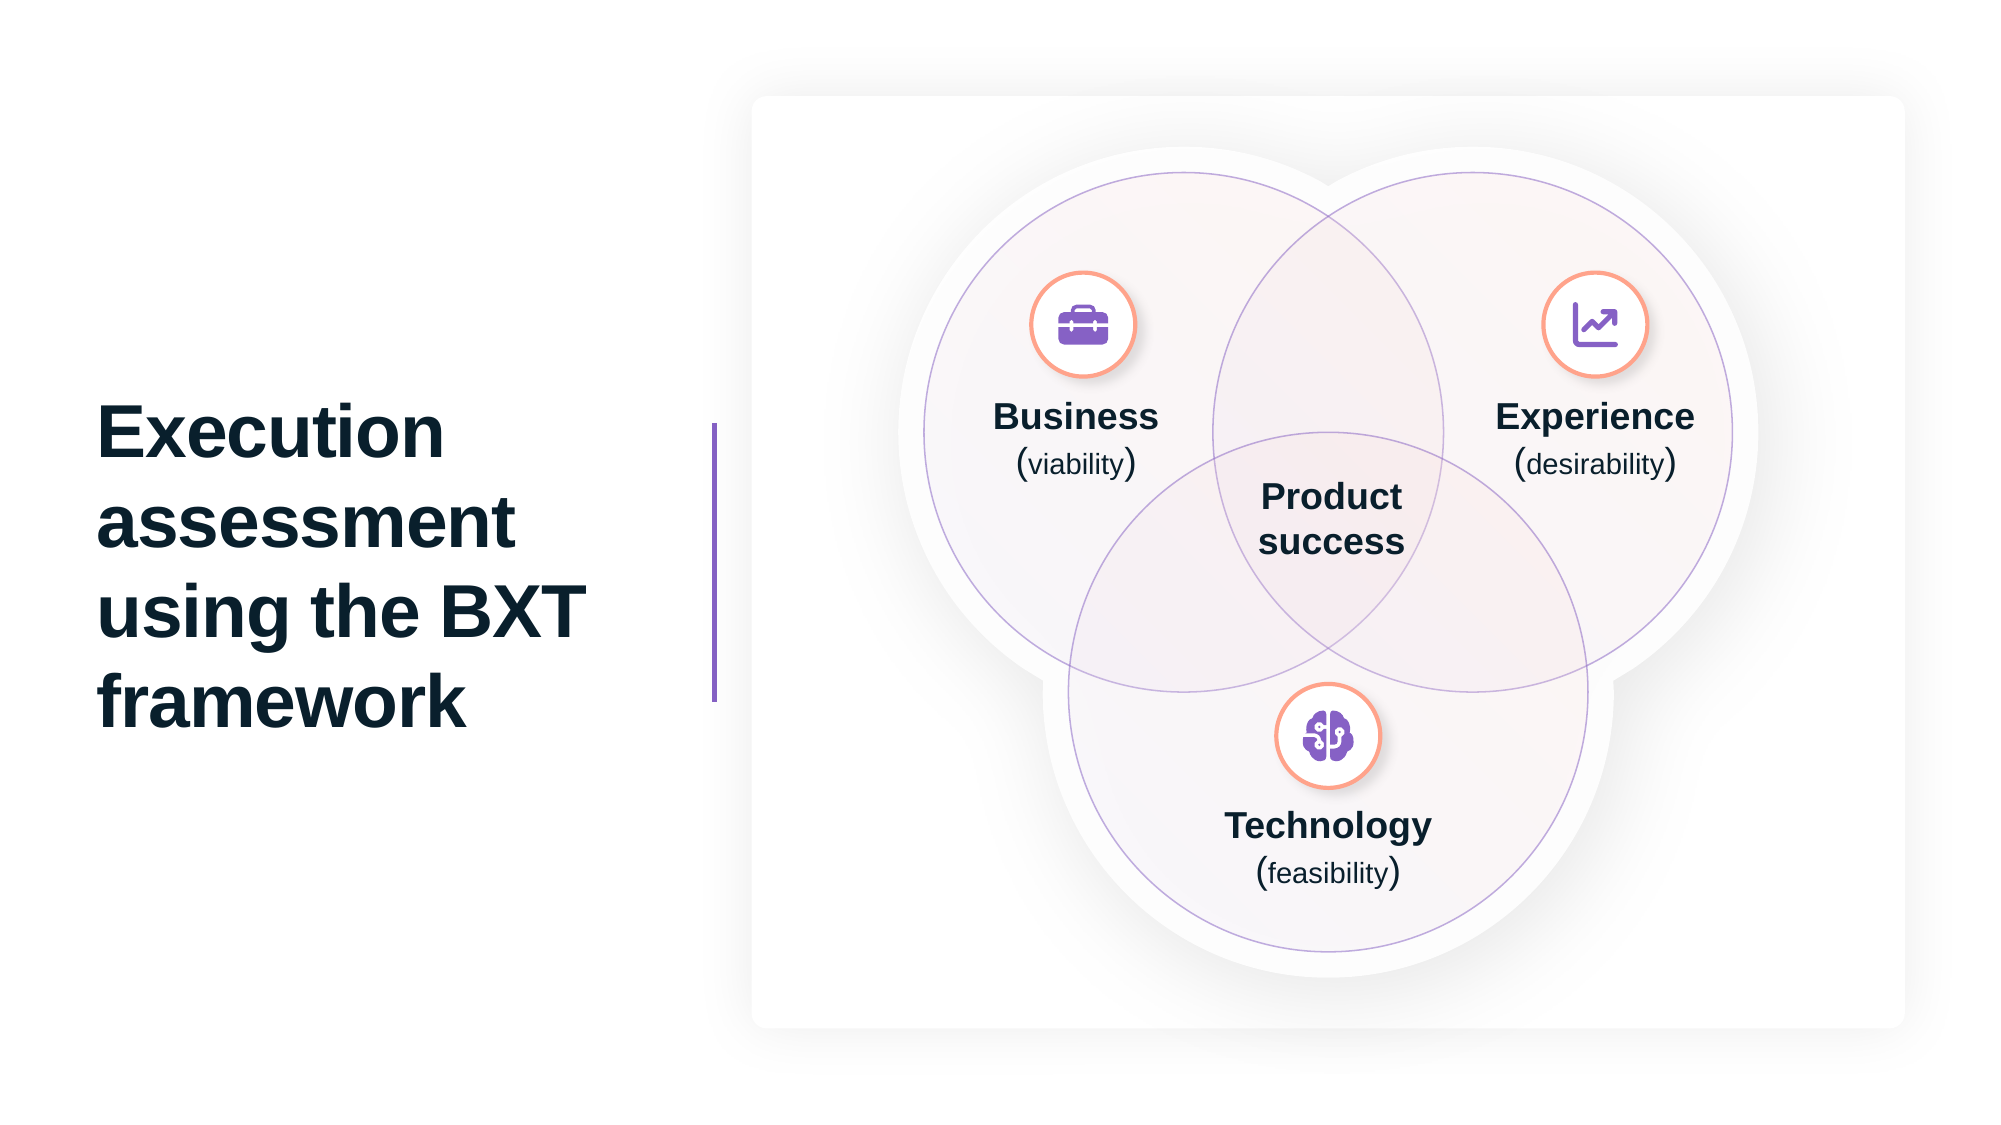

# Execution assessment using the BXT framework

Business
(viability)
Experience
(desirability)

Product
success

Technology
(feasibility)